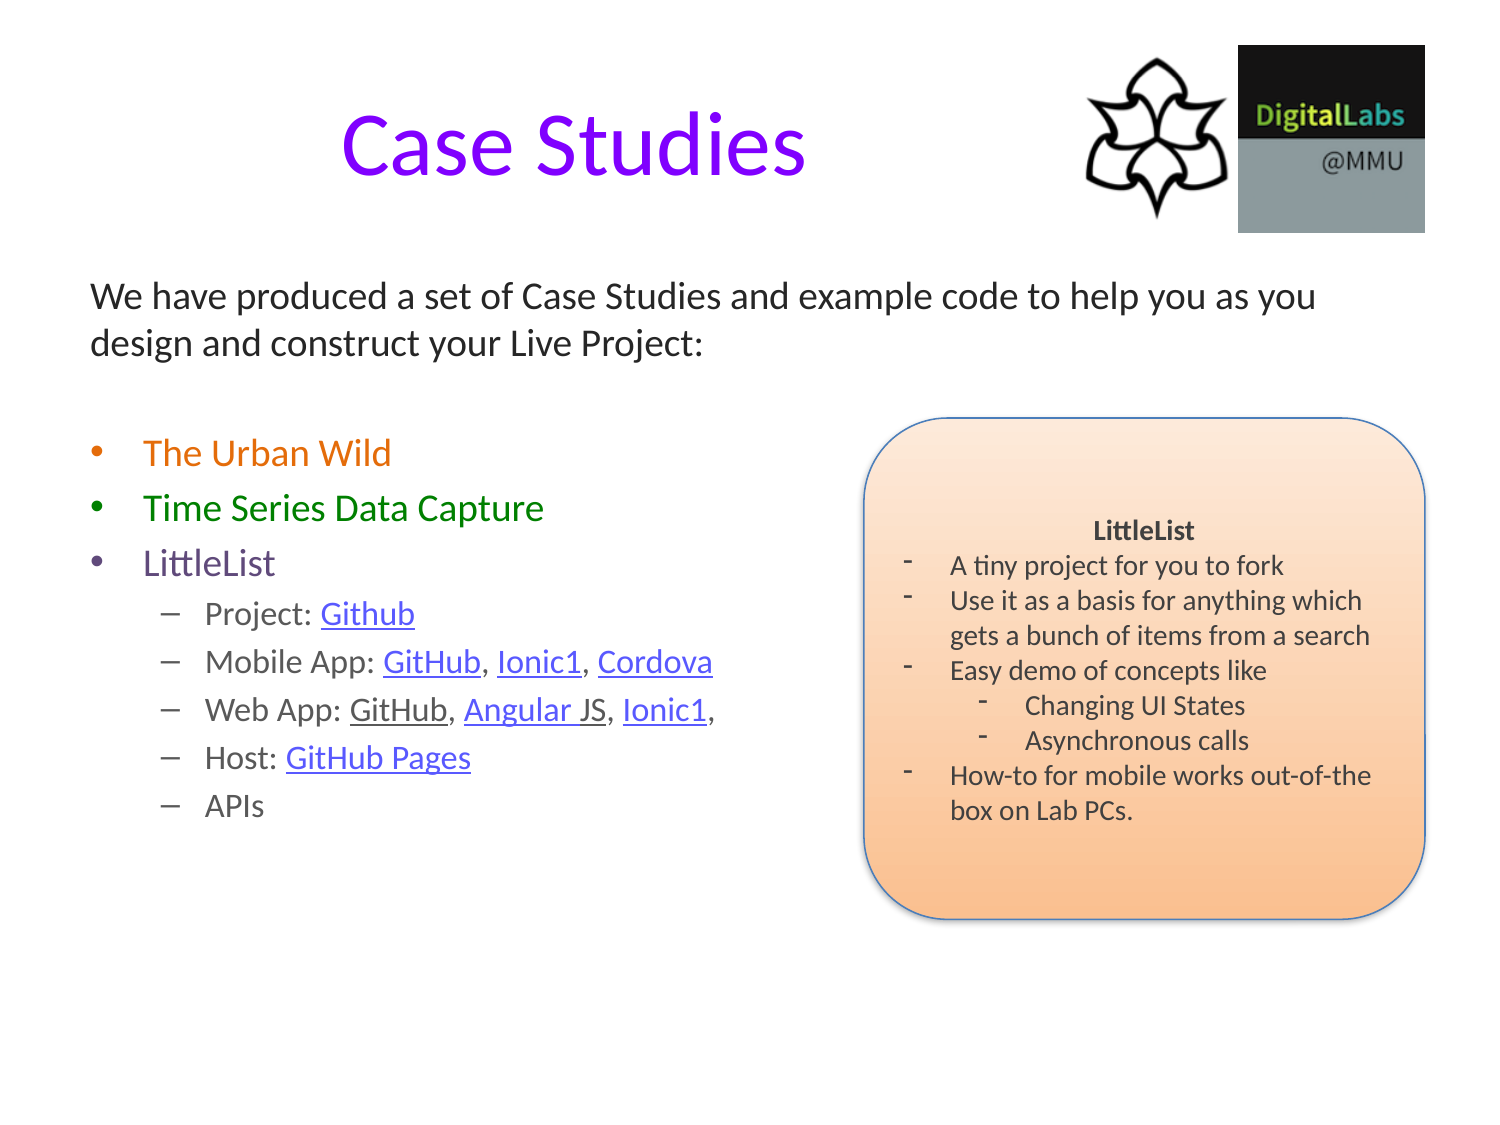

# Case Studies
We have produced a set of Case Studies and example code to help you as you design and construct your Live Project:

The Urban Wild
Time Series Data Capture
LittleList
Project: Github
Mobile App: GitHub, Ionic1, Cordova
Web App: GitHub, Angular JS, Ionic1,
Host: GitHub Pages
APIs

LittleList
A tiny project for you to fork
Use it as a basis for anything which gets a bunch of items from a search
Easy demo of concepts like
Changing UI States
Asynchronous calls
How-to for mobile works out-of-the box on Lab PCs.